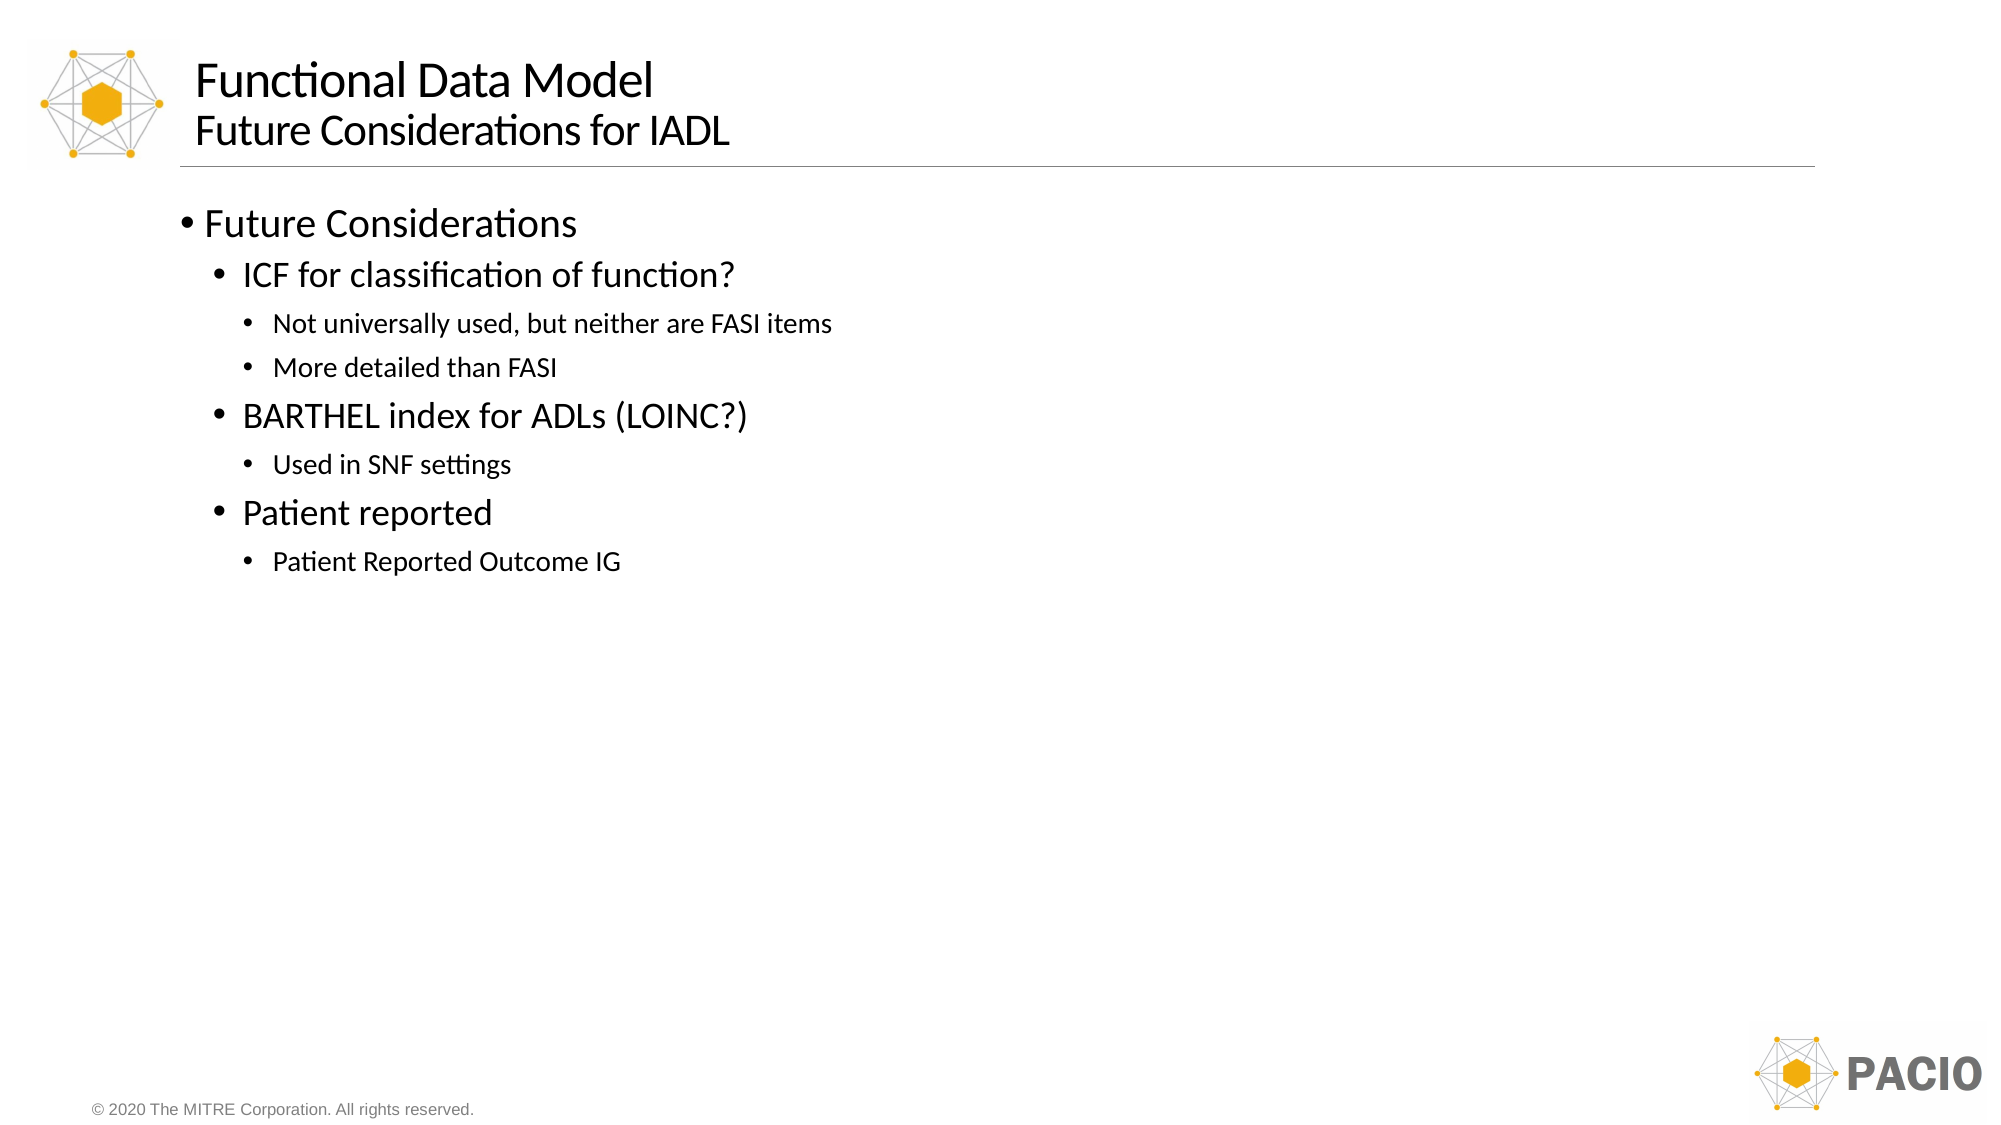

# Functional Data Model Future Considerations for IADL
 Future Considerations
ICF for classification of function?
Not universally used, but neither are FASI items
More detailed than FASI
BARTHEL index for ADLs (LOINC?)
Used in SNF settings
Patient reported
Patient Reported Outcome IG